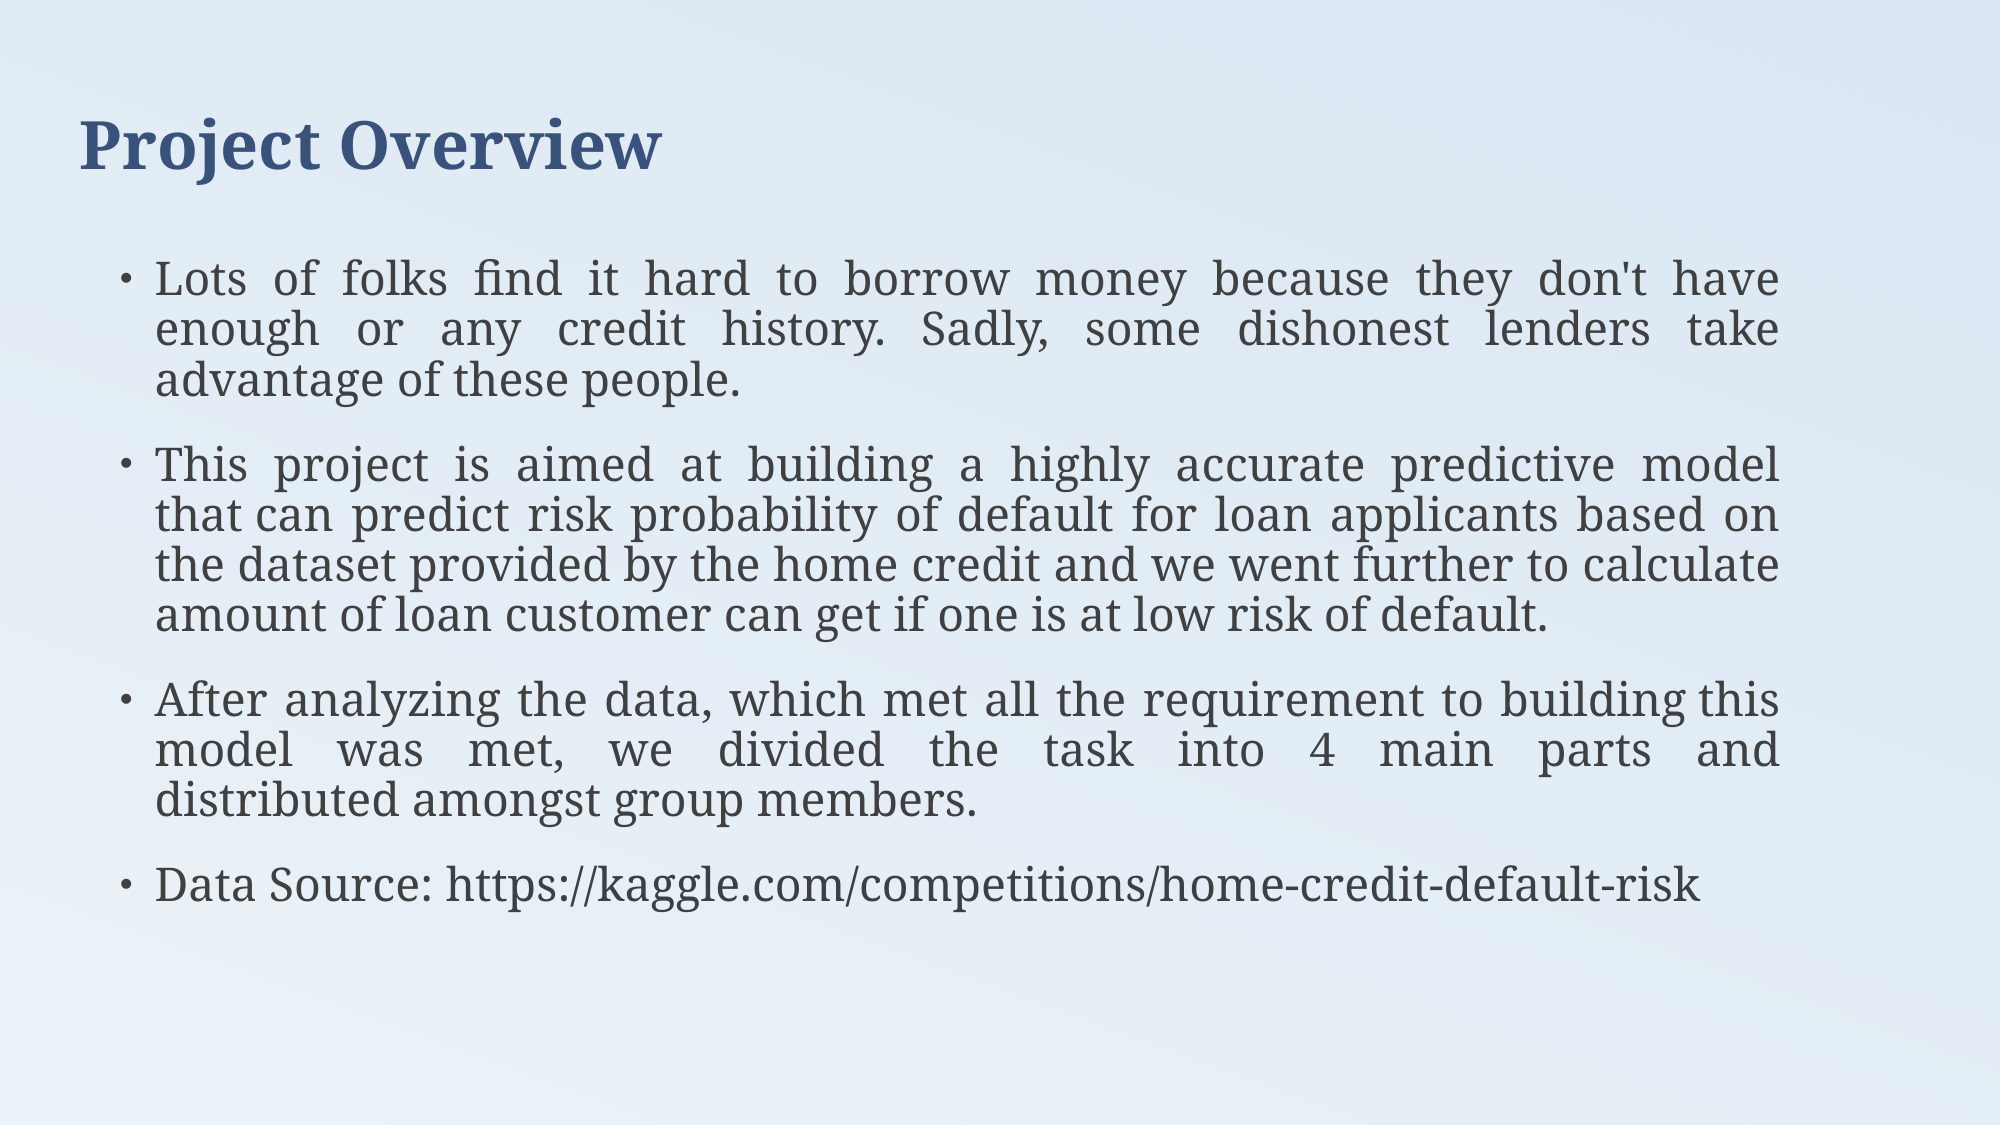

# Project Overview
Lots of folks find it hard to borrow money because they don't have enough or any credit history. Sadly, some dishonest lenders take advantage of these people.
This project is aimed at building a highly accurate predictive model that can predict risk probability of default for loan applicants based on the dataset provided by the home credit and we went further to calculate amount of loan customer can get if one is at low risk of default.
After analyzing the data, which met all the requirement to building this model was met, we divided the task into 4 main parts and distributed amongst group members.
Data Source: https://kaggle.com/competitions/home-credit-default-risk